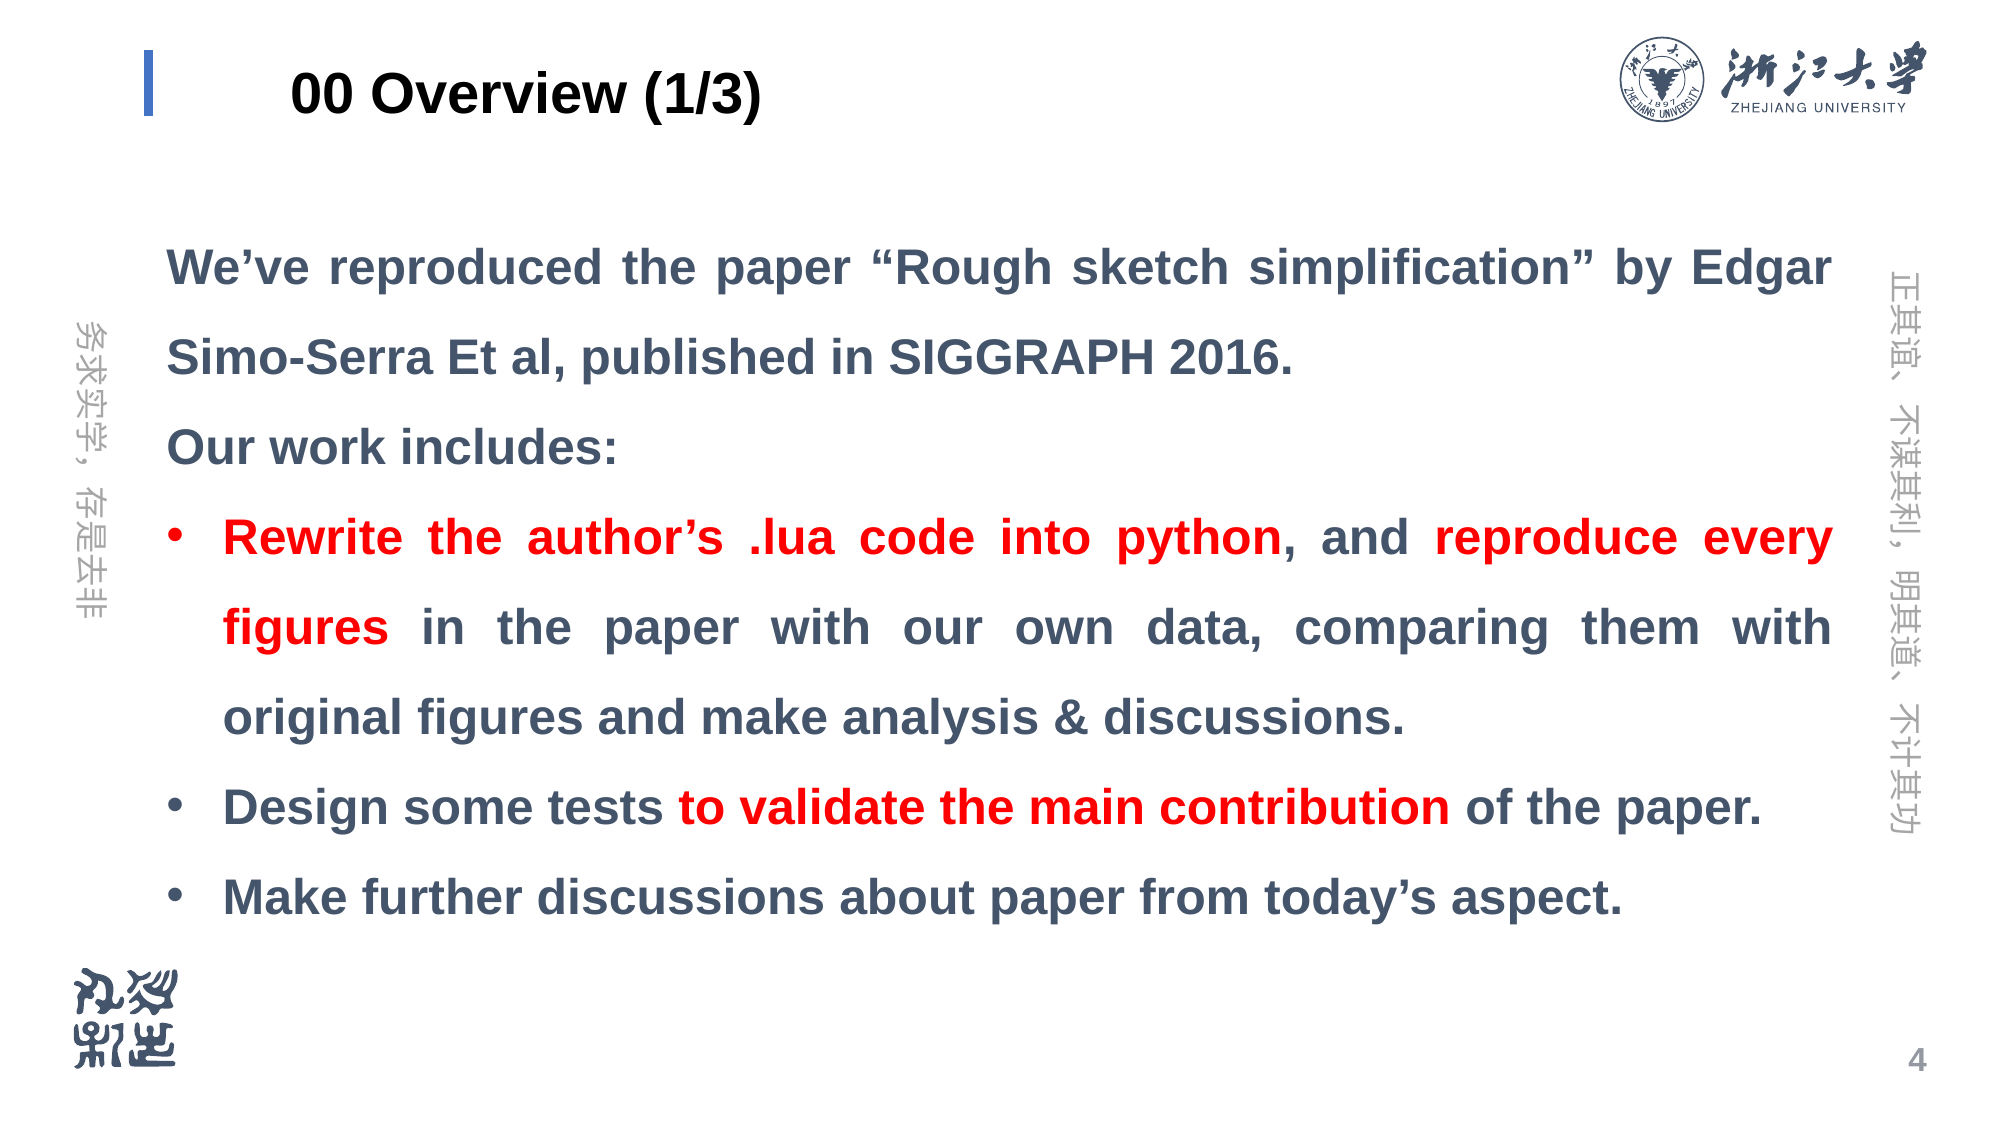

# 00 Overview (1/3)
We’ve reproduced the paper “Rough sketch simplification” by Edgar Simo-Serra Et al, published in SIGGRAPH 2016.
Our work includes:
Rewrite the author’s .lua code into python, and reproduce every figures in the paper with our own data, comparing them with original figures and make analysis & discussions.
Design some tests to validate the main contribution of the paper.
Make further discussions about paper from today’s aspect.
4